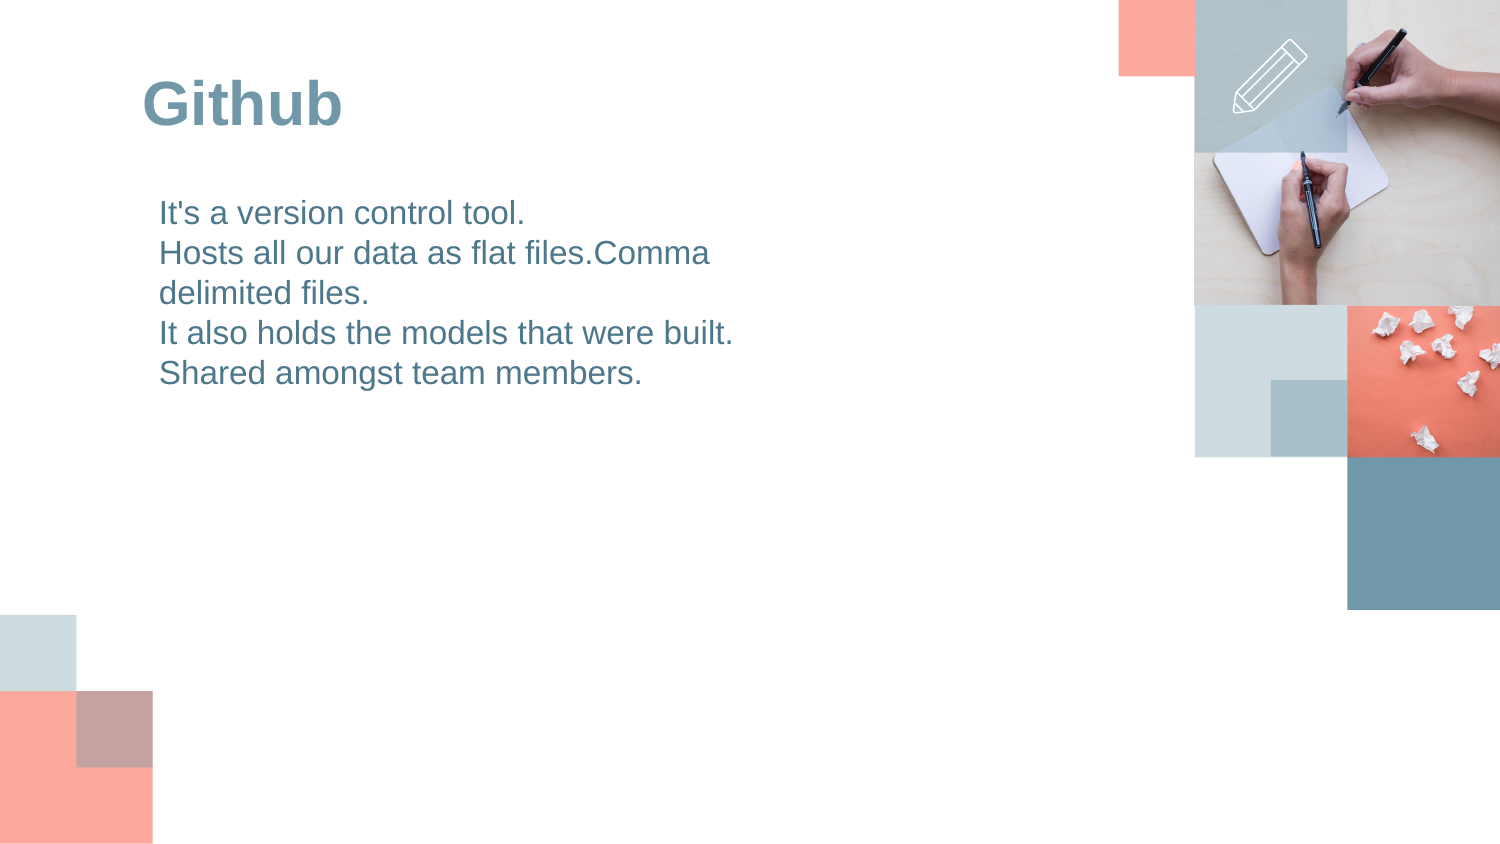

Github
It's a version control tool.
Hosts all our data as flat files.Comma delimited files.
It also holds the models that were built.
Shared amongst team members.